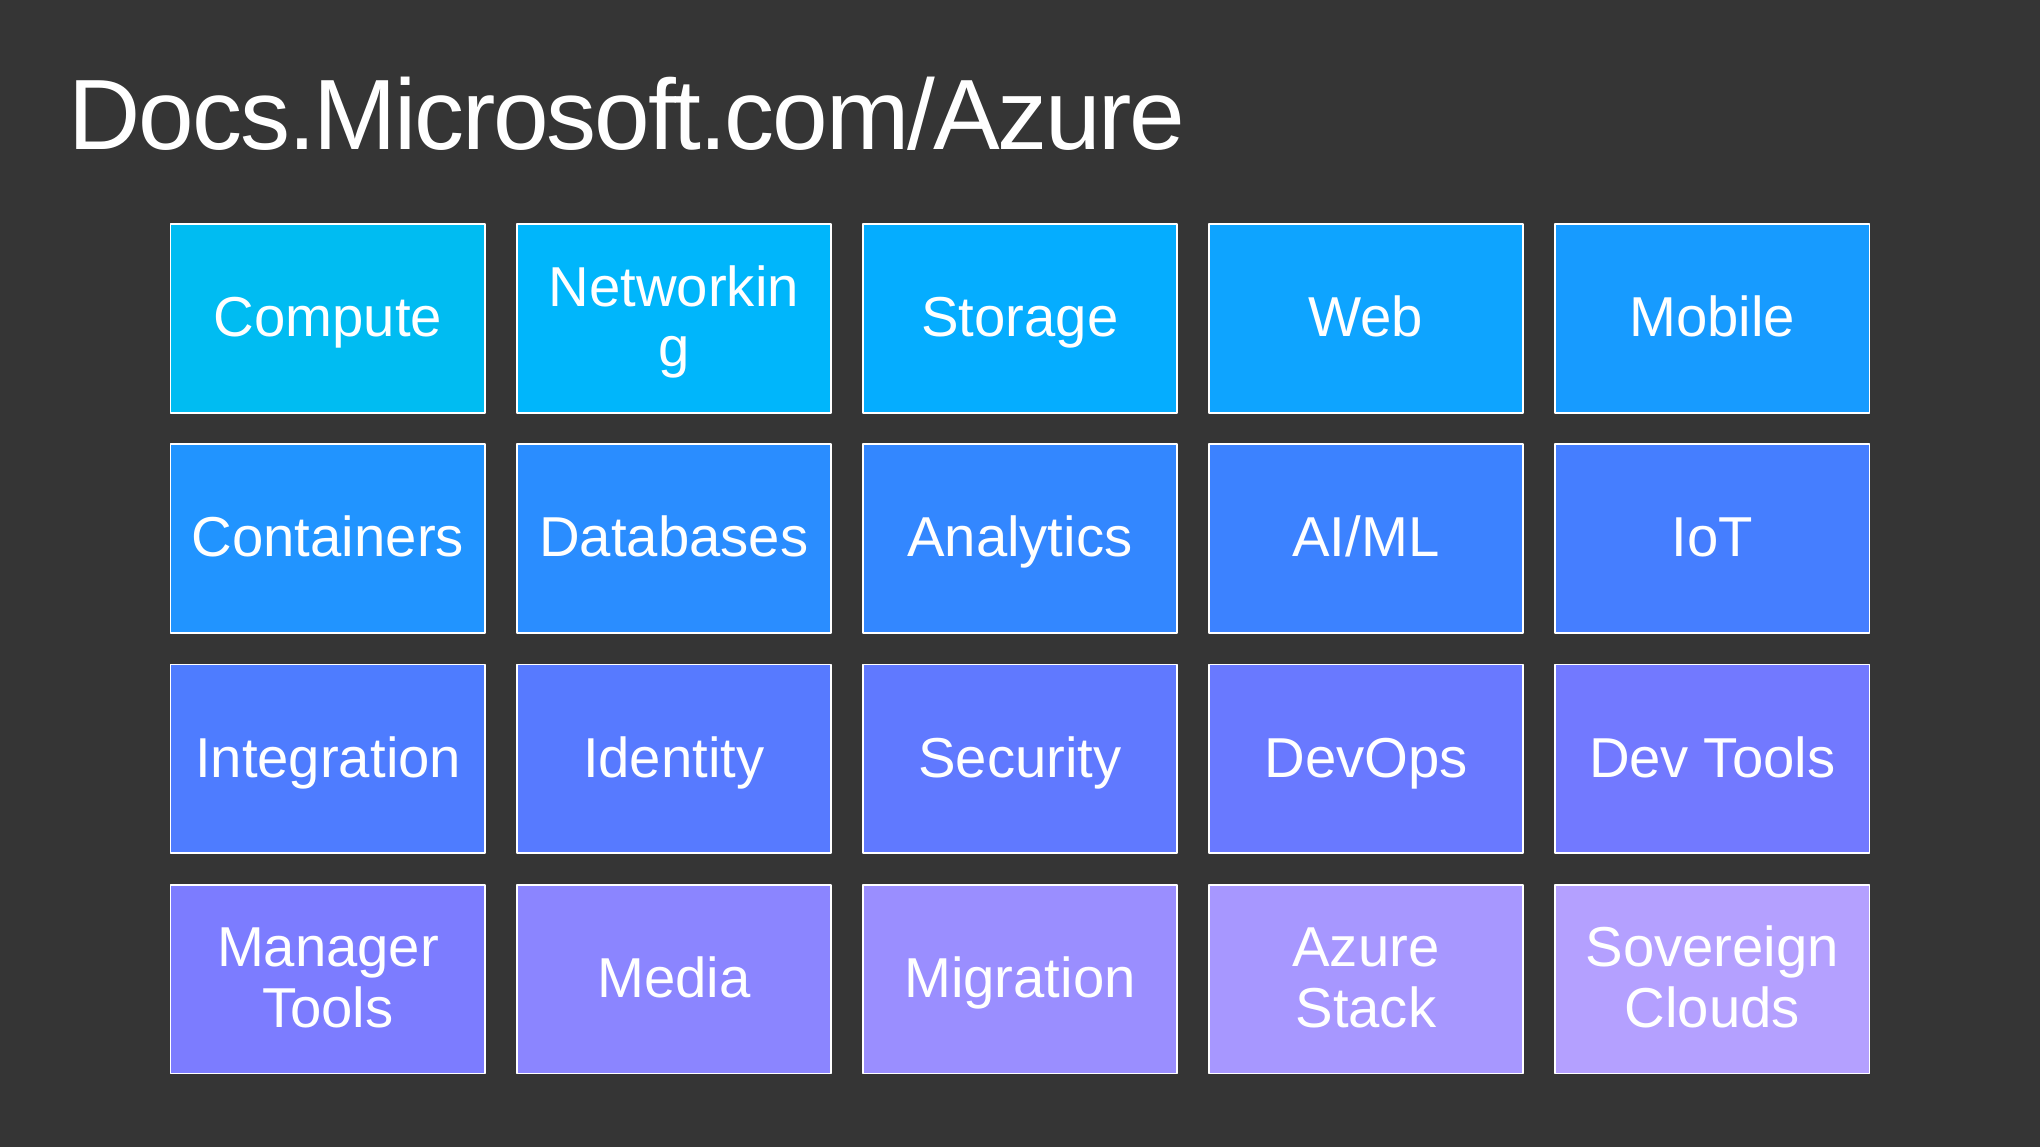

# Docs.Microsoft.com/Azure
Compute
Networking
Storage
Web
Mobile
Containers
Databases
Analytics
AI/ML
IoT
Integration
Identity
Security
DevOps
Dev Tools
Manager Tools
Media
Migration
Azure Stack
Sovereign Clouds